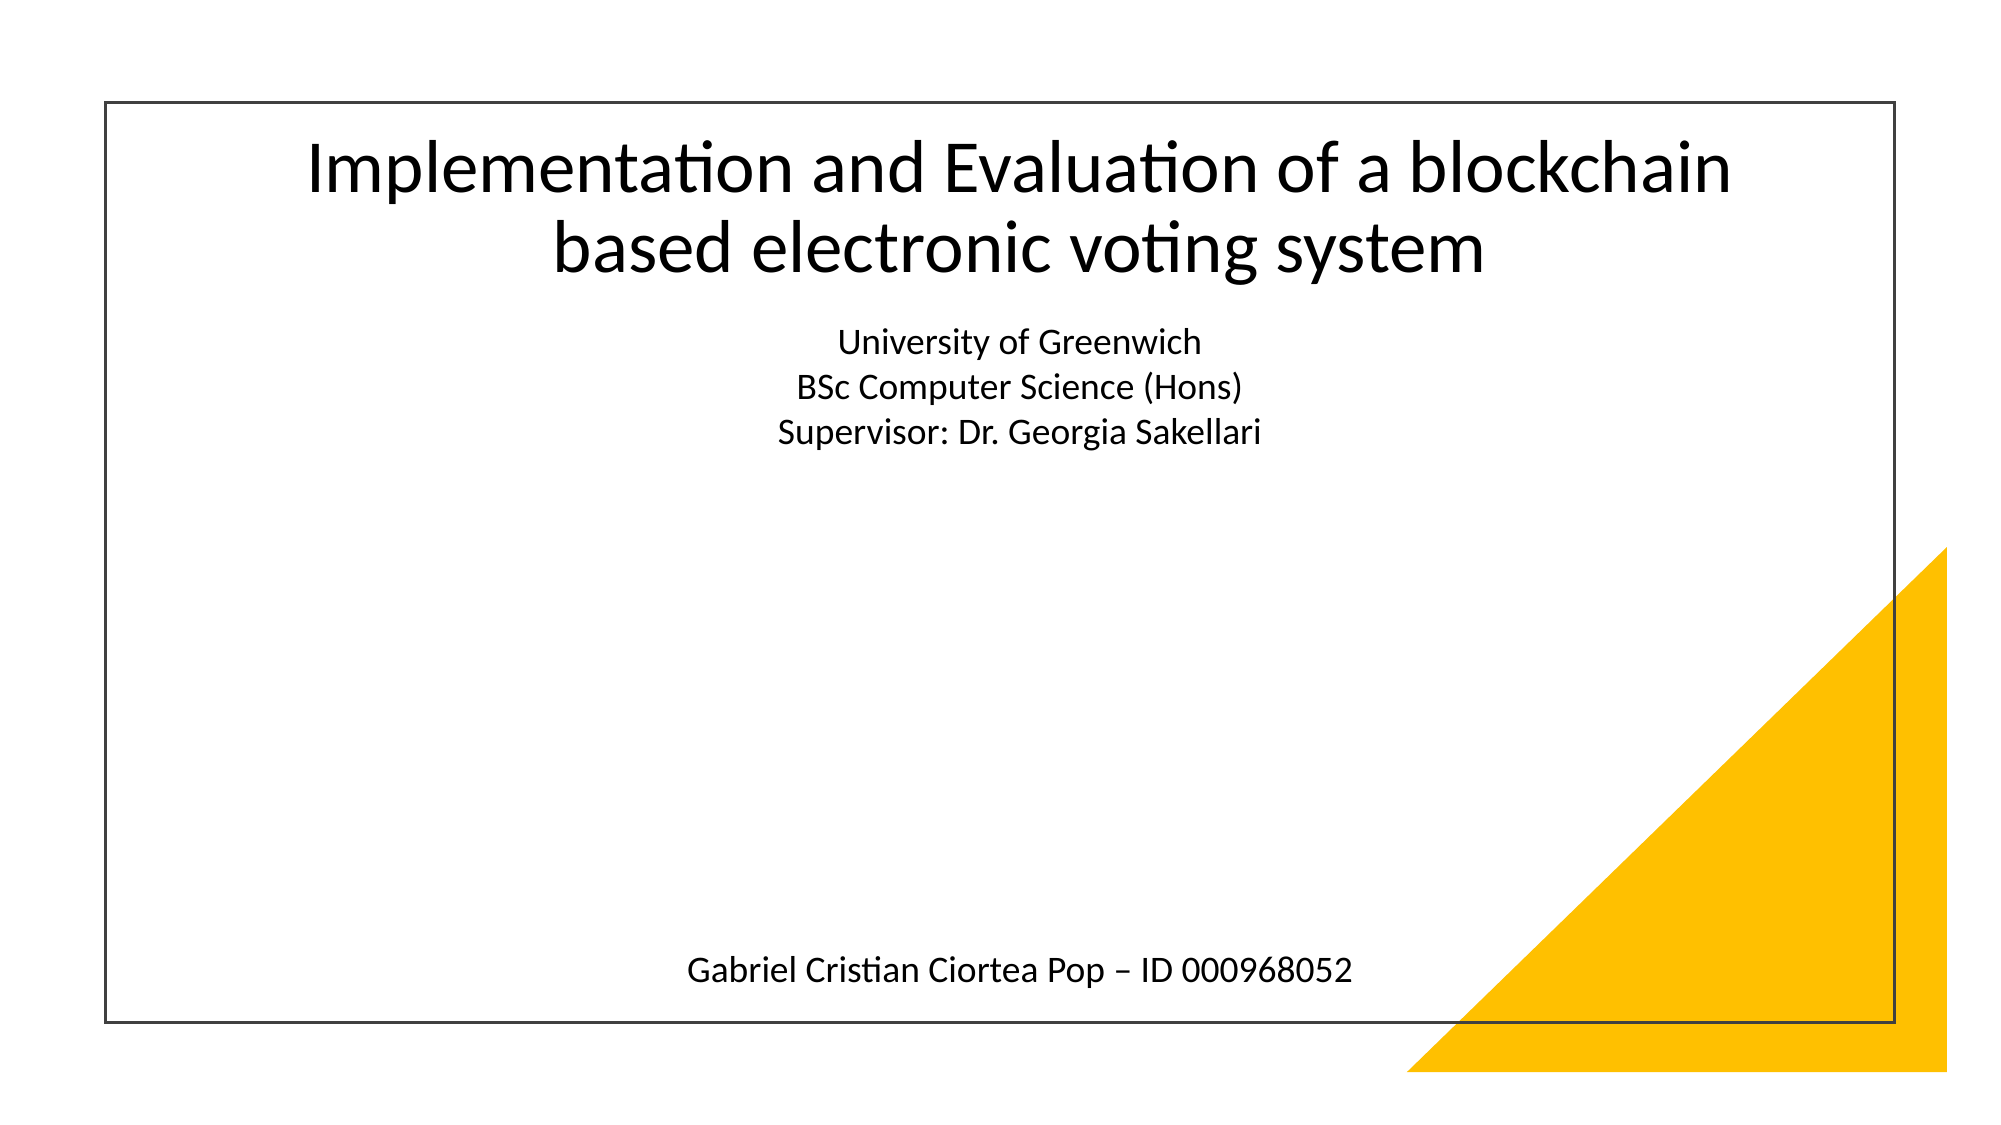

# Implementation and Evaluation of a blockchain based electronic voting system
University of Greenwich
BSc Computer Science (Hons)
Supervisor: Dr. Georgia Sakellari

Gabriel Cristian Ciortea Pop – ID 000968052